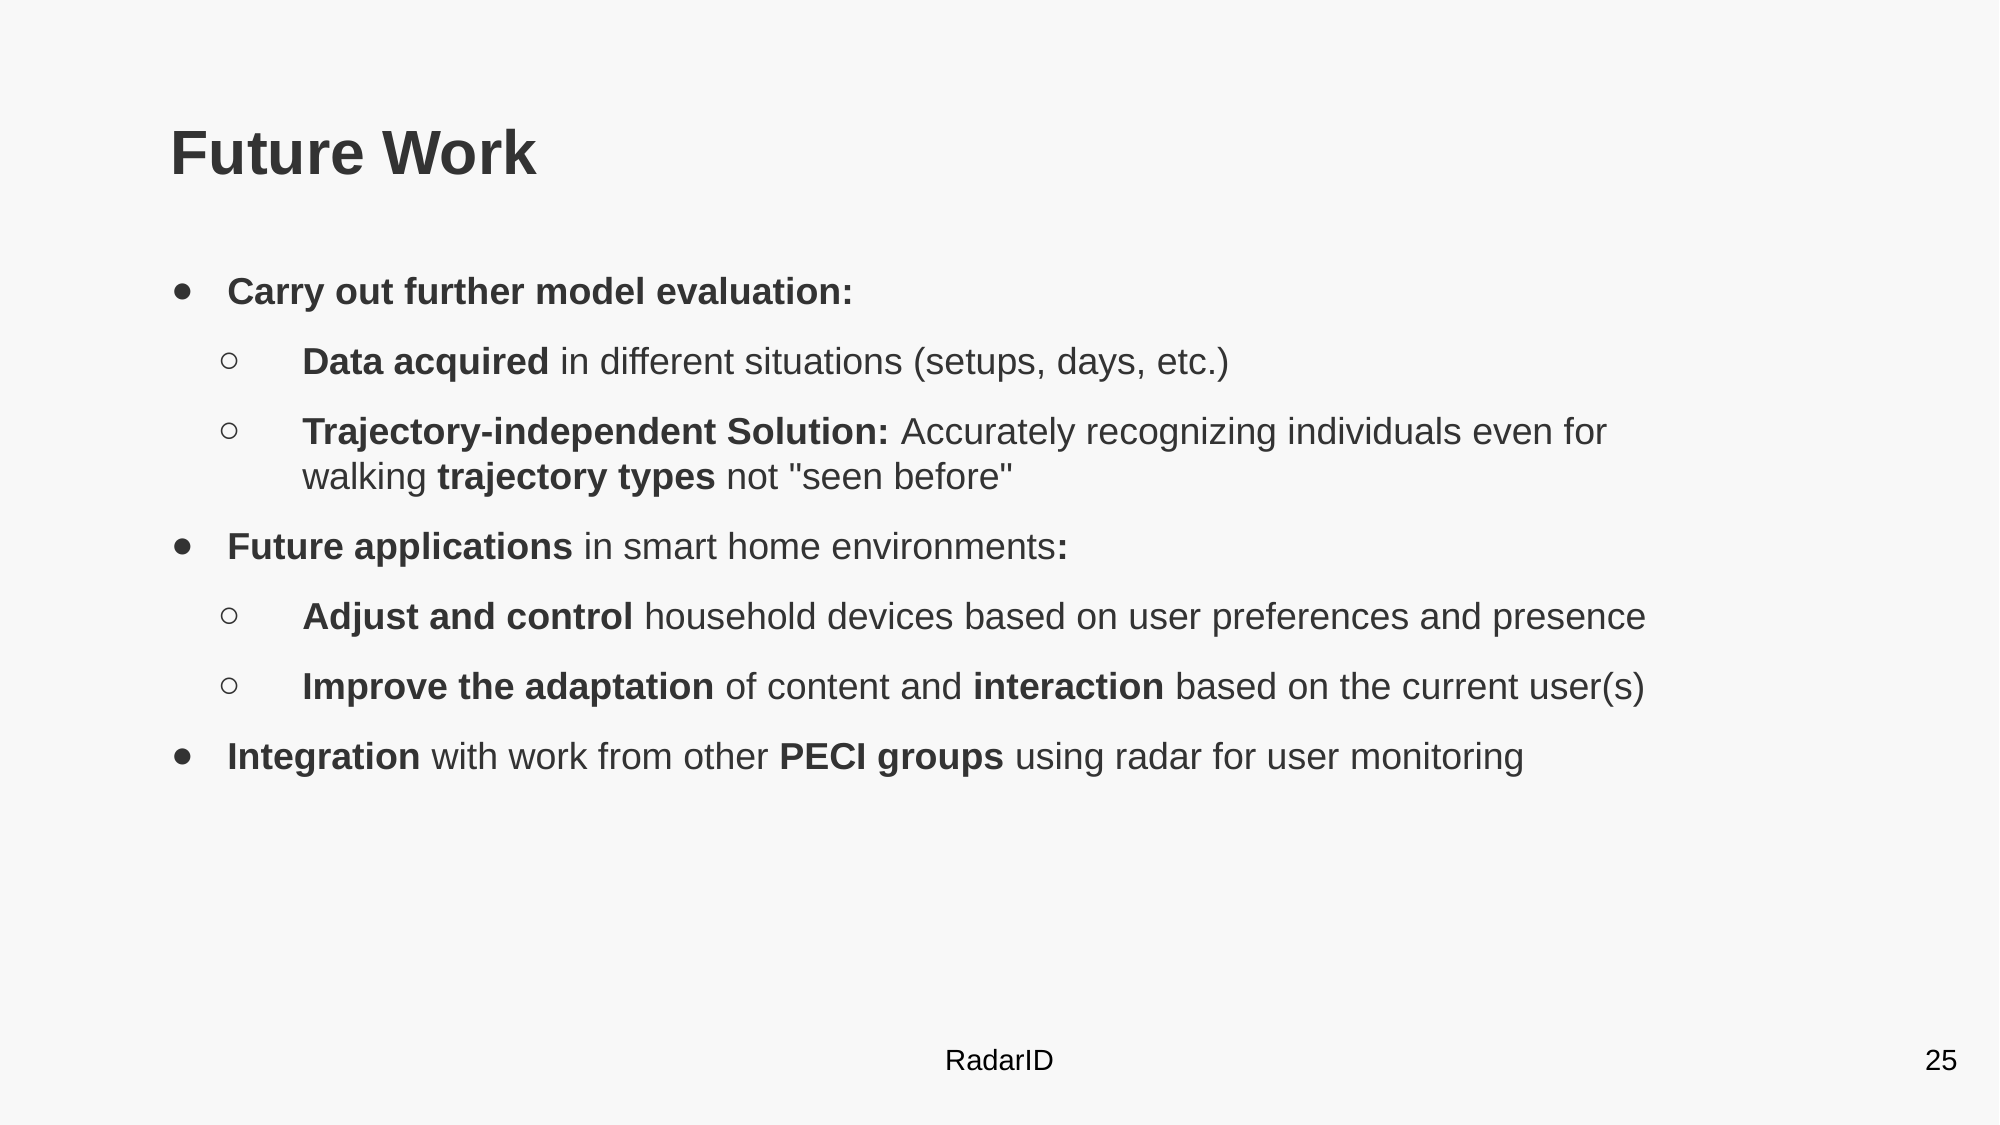

Future Work
Carry out further model evaluation:
Data acquired in different situations (setups, days, etc.)
Trajectory-independent Solution: Accurately recognizing individuals even for walking trajectory types not "seen before"
Future applications in smart home environments:
Adjust and control household devices based on user preferences and presence
Improve the adaptation of content and interaction based on the current user(s)
Integration with work from other PECI groups using radar for user monitoring
RadarID
25